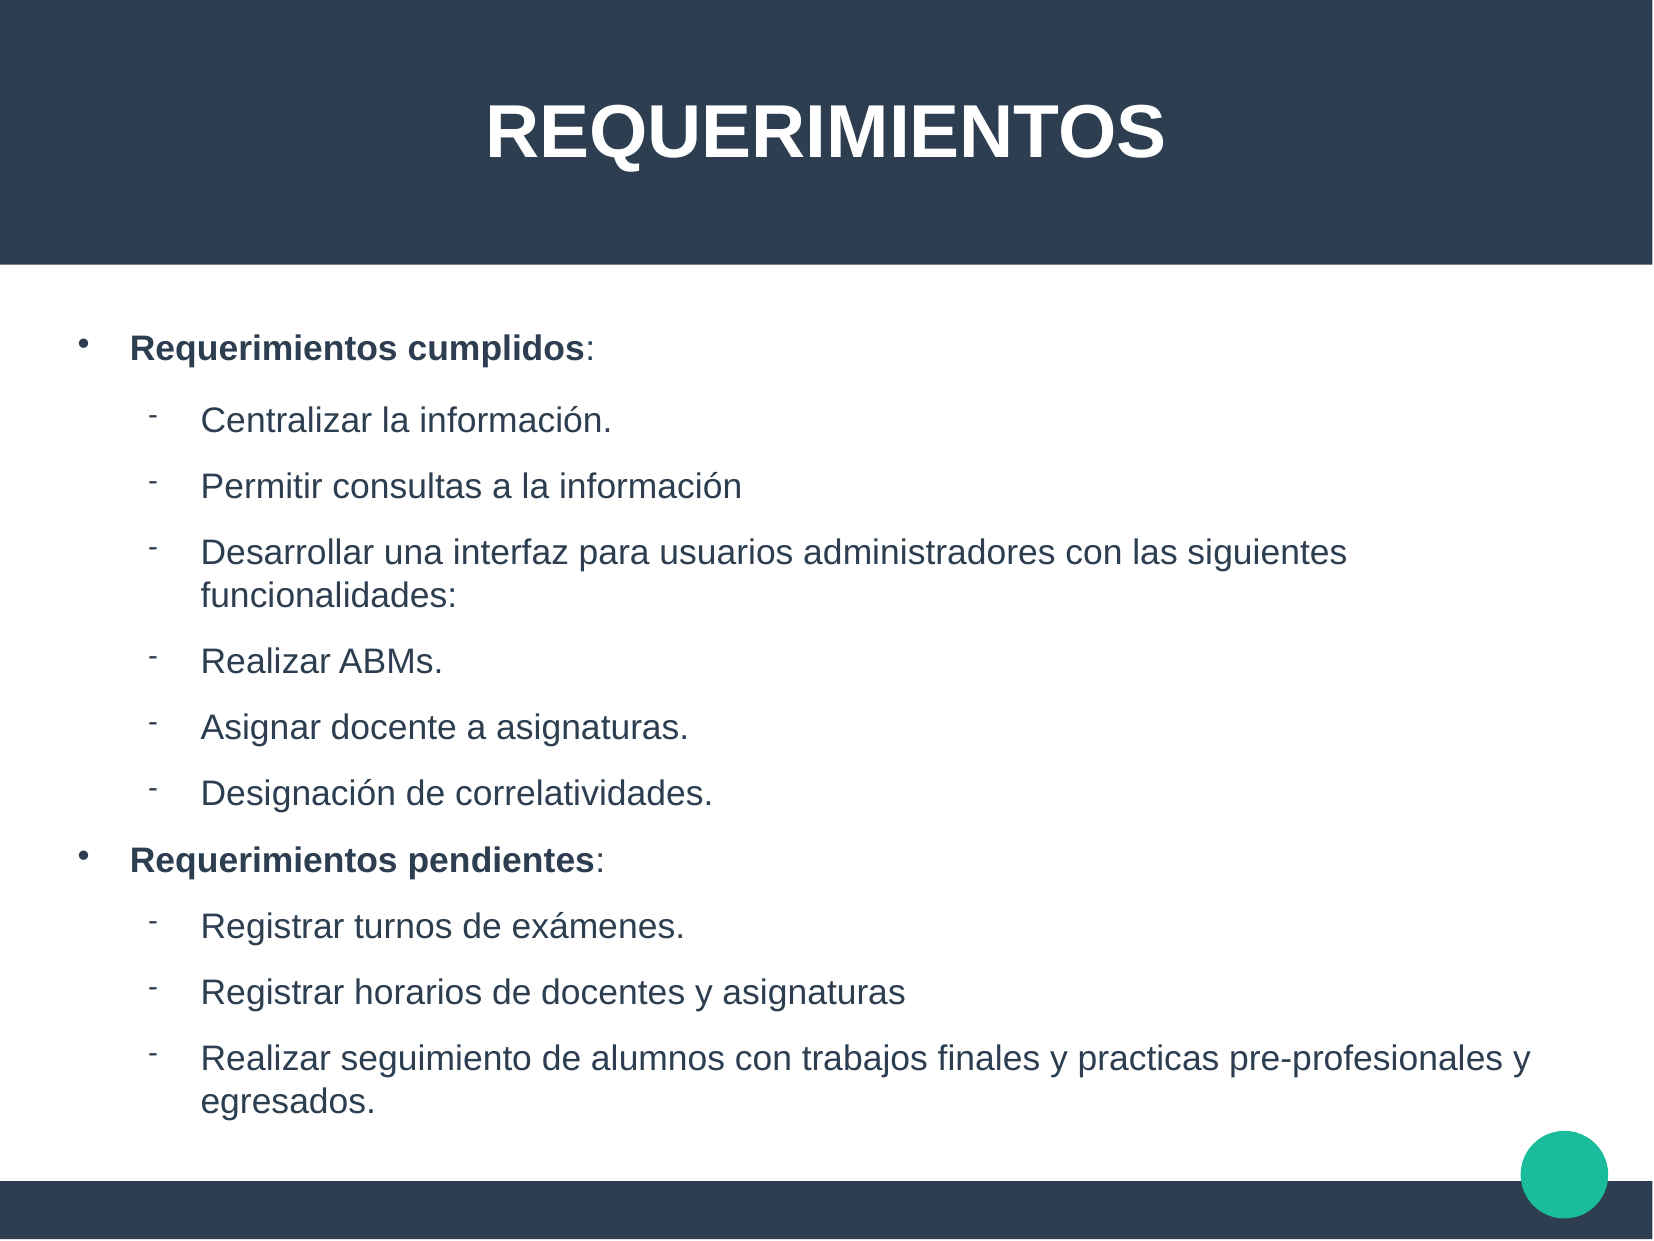

REQUERIMIENTOS
Requerimientos cumplidos:
Centralizar la información.
Permitir consultas a la información
Desarrollar una interfaz para usuarios administradores con las siguientes funcionalidades:
Realizar ABMs.
Asignar docente a asignaturas.
Designación de correlatividades.
Requerimientos pendientes:
Registrar turnos de exámenes.
Registrar horarios de docentes y asignaturas
Realizar seguimiento de alumnos con trabajos finales y practicas pre-profesionales y egresados.